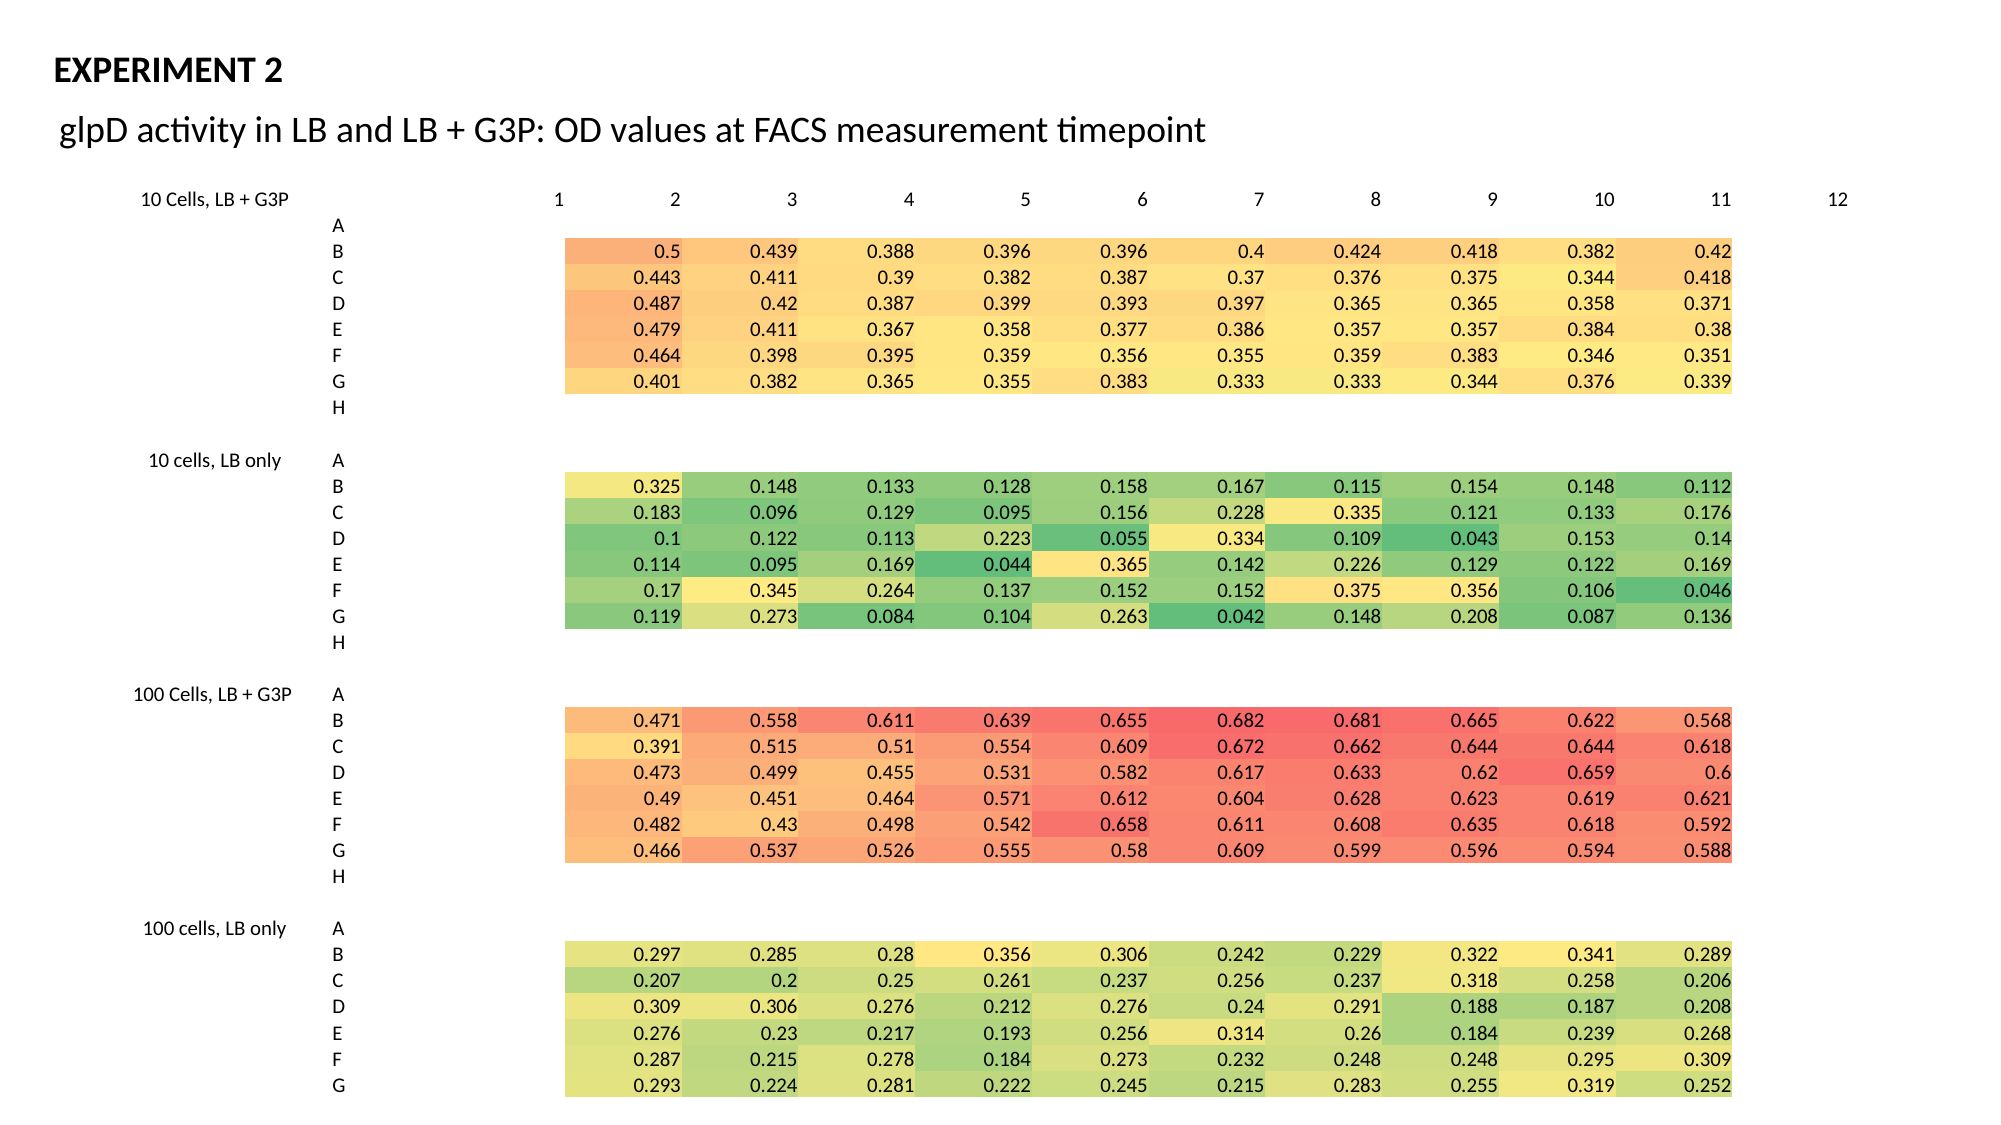

EXPERIMENT 2
glpD activity in LB and LB + G3P: OD values at FACS measurement timepoint
| 10 Cells, LB + G3P |  |  | 1 | 2 | 3 | 4 | 5 | 6 | 7 | 8 | 9 | 10 | 11 | 12 |
| --- | --- | --- | --- | --- | --- | --- | --- | --- | --- | --- | --- | --- | --- | --- |
|  |  | A |  |  |  |  |  |  |  |  |  |  |  |  |
|  |  | B |  | 0.5 | 0.439 | 0.388 | 0.396 | 0.396 | 0.4 | 0.424 | 0.418 | 0.382 | 0.42 |  |
|  |  | C |  | 0.443 | 0.411 | 0.39 | 0.382 | 0.387 | 0.37 | 0.376 | 0.375 | 0.344 | 0.418 |  |
|  |  | D |  | 0.487 | 0.42 | 0.387 | 0.399 | 0.393 | 0.397 | 0.365 | 0.365 | 0.358 | 0.371 |  |
|  |  | E |  | 0.479 | 0.411 | 0.367 | 0.358 | 0.377 | 0.386 | 0.357 | 0.357 | 0.384 | 0.38 |  |
|  |  | F |  | 0.464 | 0.398 | 0.395 | 0.359 | 0.356 | 0.355 | 0.359 | 0.383 | 0.346 | 0.351 |  |
|  |  | G |  | 0.401 | 0.382 | 0.365 | 0.355 | 0.383 | 0.333 | 0.333 | 0.344 | 0.376 | 0.339 |  |
|  |  | H |  |  |  |  |  |  |  |  |  |  |  |  |
|  |  |  |  |  |  |  |  |  |  |  |  |  |  |  |
| 10 cells, LB only |  | A |  |  |  |  |  |  |  |  |  |  |  |  |
|  |  | B |  | 0.325 | 0.148 | 0.133 | 0.128 | 0.158 | 0.167 | 0.115 | 0.154 | 0.148 | 0.112 |  |
|  |  | C |  | 0.183 | 0.096 | 0.129 | 0.095 | 0.156 | 0.228 | 0.335 | 0.121 | 0.133 | 0.176 |  |
|  |  | D |  | 0.1 | 0.122 | 0.113 | 0.223 | 0.055 | 0.334 | 0.109 | 0.043 | 0.153 | 0.14 |  |
|  |  | E |  | 0.114 | 0.095 | 0.169 | 0.044 | 0.365 | 0.142 | 0.226 | 0.129 | 0.122 | 0.169 |  |
|  |  | F |  | 0.17 | 0.345 | 0.264 | 0.137 | 0.152 | 0.152 | 0.375 | 0.356 | 0.106 | 0.046 |  |
|  |  | G |  | 0.119 | 0.273 | 0.084 | 0.104 | 0.263 | 0.042 | 0.148 | 0.208 | 0.087 | 0.136 |  |
|  |  | H |  |  |  |  |  |  |  |  |  |  |  |  |
|  |  |  |  |  |  |  |  |  |  |  |  |  |  |  |
| 100 Cells, LB + G3P |  | A |  |  |  |  |  |  |  |  |  |  |  |  |
|  |  | B |  | 0.471 | 0.558 | 0.611 | 0.639 | 0.655 | 0.682 | 0.681 | 0.665 | 0.622 | 0.568 |  |
|  |  | C |  | 0.391 | 0.515 | 0.51 | 0.554 | 0.609 | 0.672 | 0.662 | 0.644 | 0.644 | 0.618 |  |
|  |  | D |  | 0.473 | 0.499 | 0.455 | 0.531 | 0.582 | 0.617 | 0.633 | 0.62 | 0.659 | 0.6 |  |
|  |  | E |  | 0.49 | 0.451 | 0.464 | 0.571 | 0.612 | 0.604 | 0.628 | 0.623 | 0.619 | 0.621 |  |
|  |  | F |  | 0.482 | 0.43 | 0.498 | 0.542 | 0.658 | 0.611 | 0.608 | 0.635 | 0.618 | 0.592 |  |
|  |  | G |  | 0.466 | 0.537 | 0.526 | 0.555 | 0.58 | 0.609 | 0.599 | 0.596 | 0.594 | 0.588 |  |
|  |  | H |  |  |  |  |  |  |  |  |  |  |  |  |
|  |  |  |  |  |  |  |  |  |  |  |  |  |  |  |
| 100 cells, LB only |  | A |  |  |  |  |  |  |  |  |  |  |  |  |
|  |  | B |  | 0.297 | 0.285 | 0.28 | 0.356 | 0.306 | 0.242 | 0.229 | 0.322 | 0.341 | 0.289 |  |
|  |  | C |  | 0.207 | 0.2 | 0.25 | 0.261 | 0.237 | 0.256 | 0.237 | 0.318 | 0.258 | 0.206 |  |
|  |  | D |  | 0.309 | 0.306 | 0.276 | 0.212 | 0.276 | 0.24 | 0.291 | 0.188 | 0.187 | 0.208 |  |
|  |  | E |  | 0.276 | 0.23 | 0.217 | 0.193 | 0.256 | 0.314 | 0.26 | 0.184 | 0.239 | 0.268 |  |
|  |  | F |  | 0.287 | 0.215 | 0.278 | 0.184 | 0.273 | 0.232 | 0.248 | 0.248 | 0.295 | 0.309 |  |
|  |  | G |  | 0.293 | 0.224 | 0.281 | 0.222 | 0.245 | 0.215 | 0.283 | 0.255 | 0.319 | 0.252 |  |